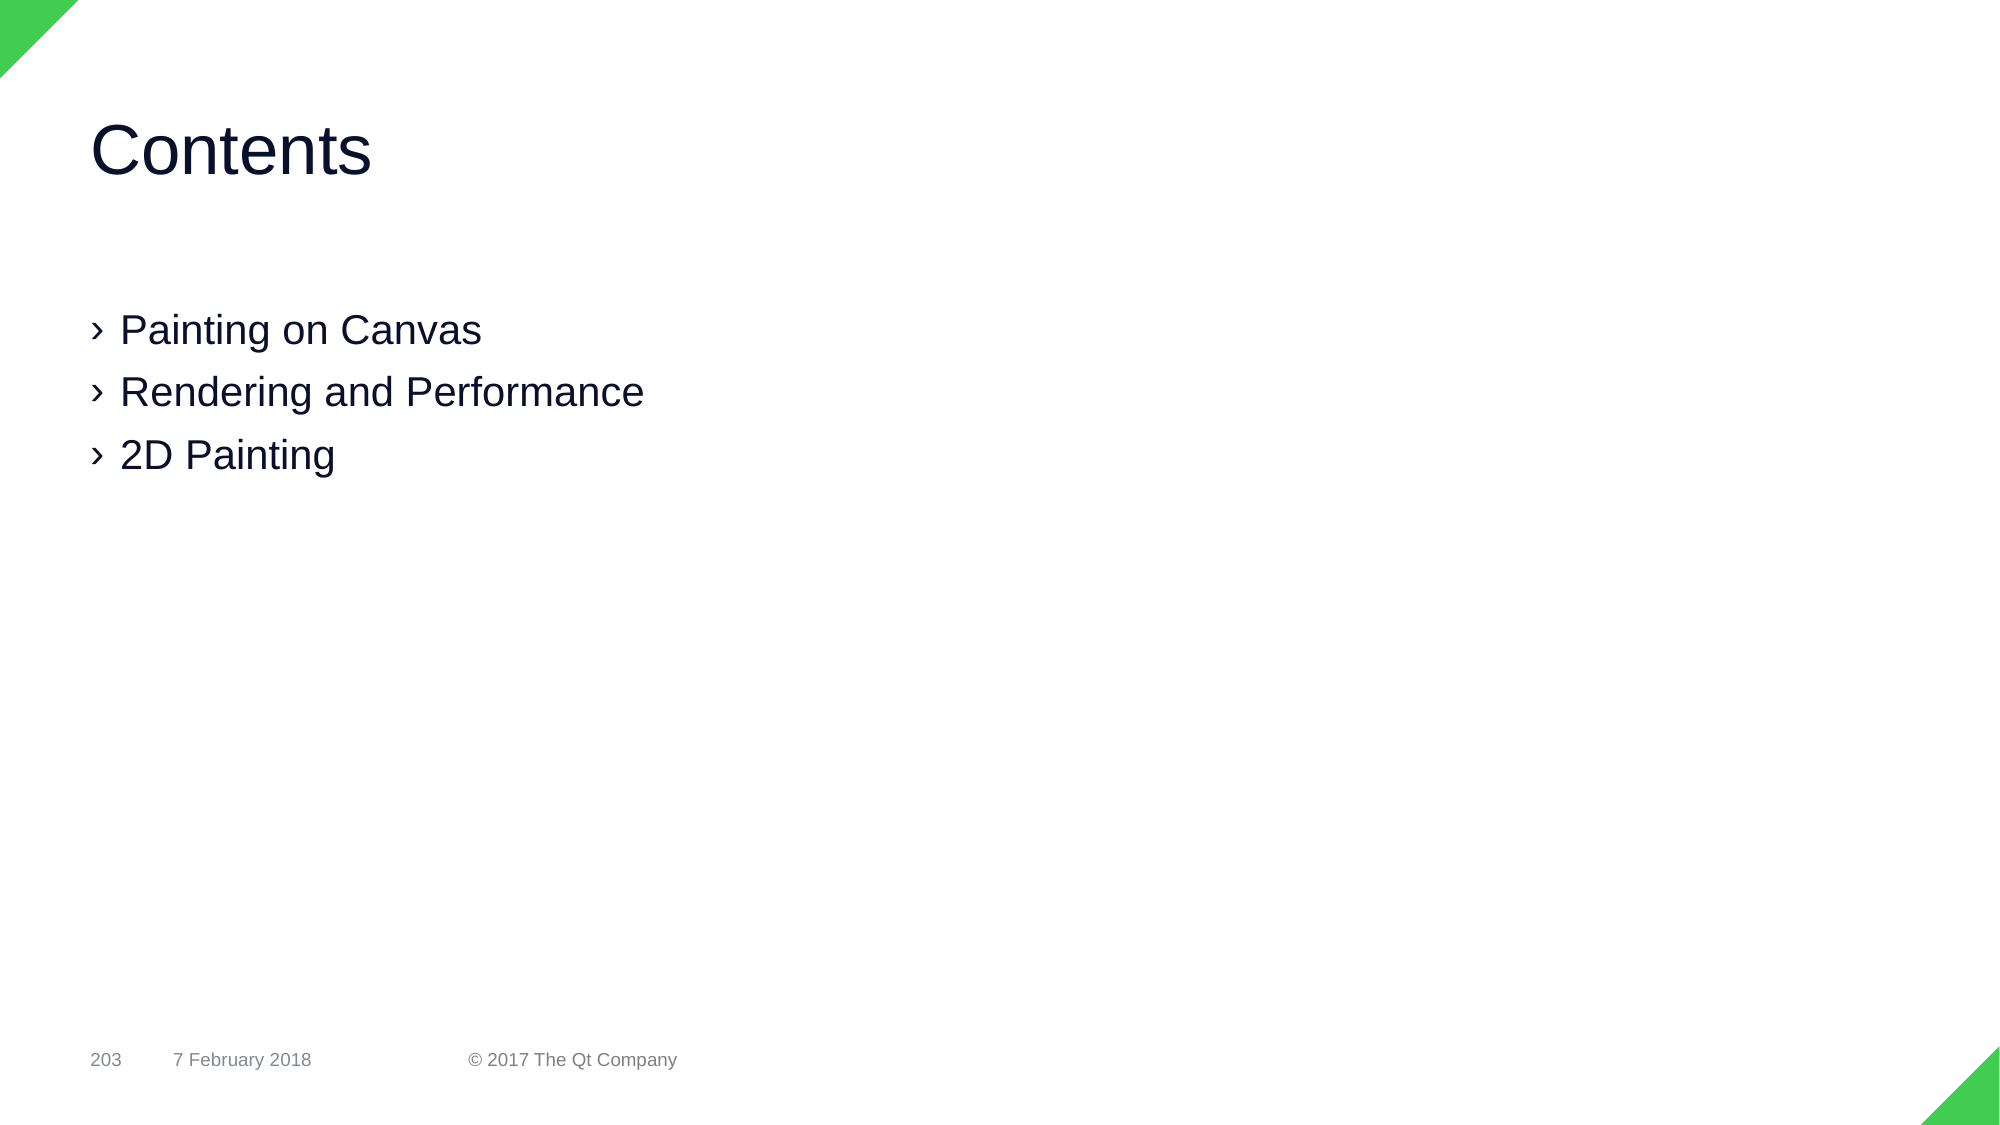

# Contents
Painting on Canvas
Rendering and Performance
2D Painting

203
© 2017 The Qt Company
7 February 2018